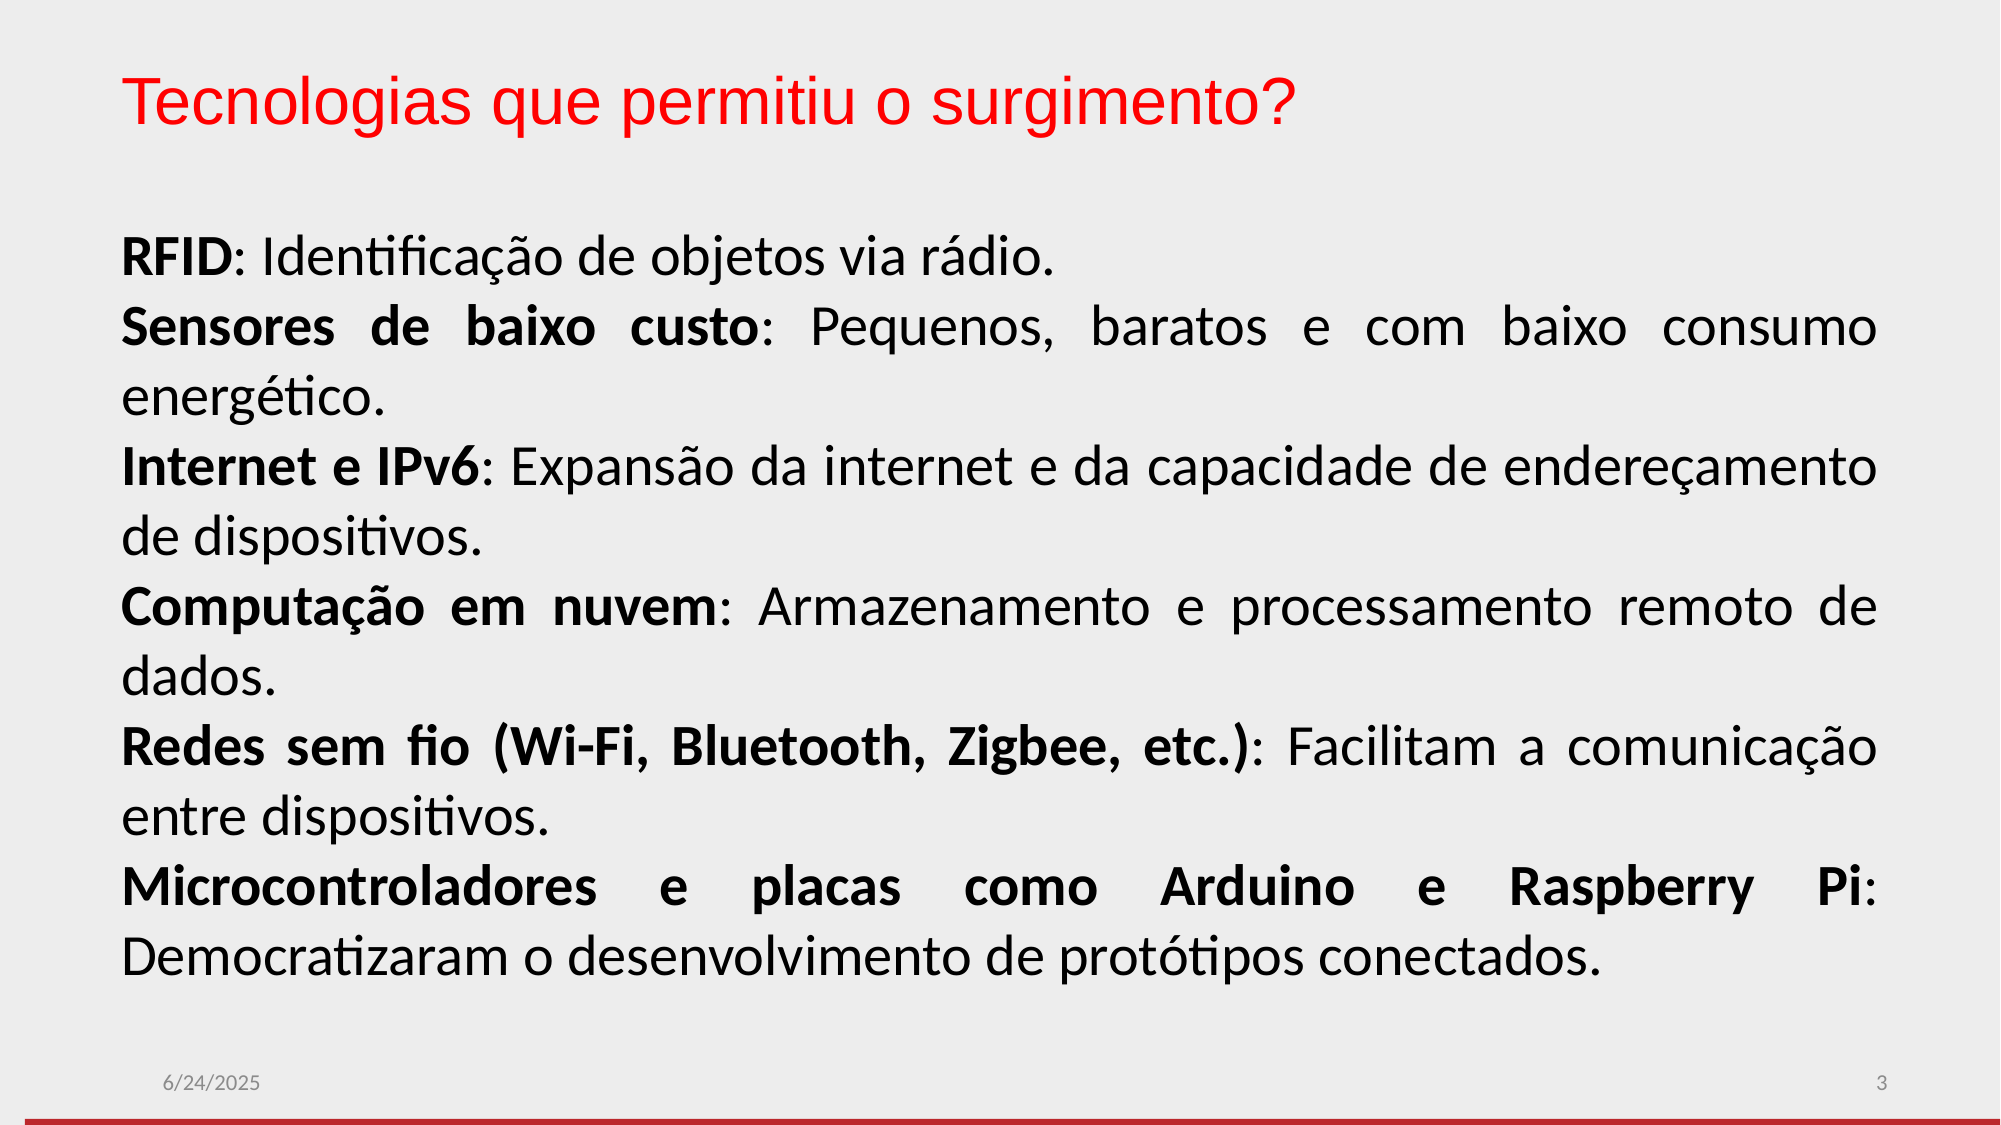

Tecnologias que permitiu o surgimento?
RFID: Identificação de objetos via rádio.
Sensores de baixo custo: Pequenos, baratos e com baixo consumo energético.
Internet e IPv6: Expansão da internet e da capacidade de endereçamento de dispositivos.
Computação em nuvem: Armazenamento e processamento remoto de dados.
Redes sem fio (Wi-Fi, Bluetooth, Zigbee, etc.): Facilitam a comunicação entre dispositivos.
Microcontroladores e placas como Arduino e Raspberry Pi: Democratizaram o desenvolvimento de protótipos conectados.